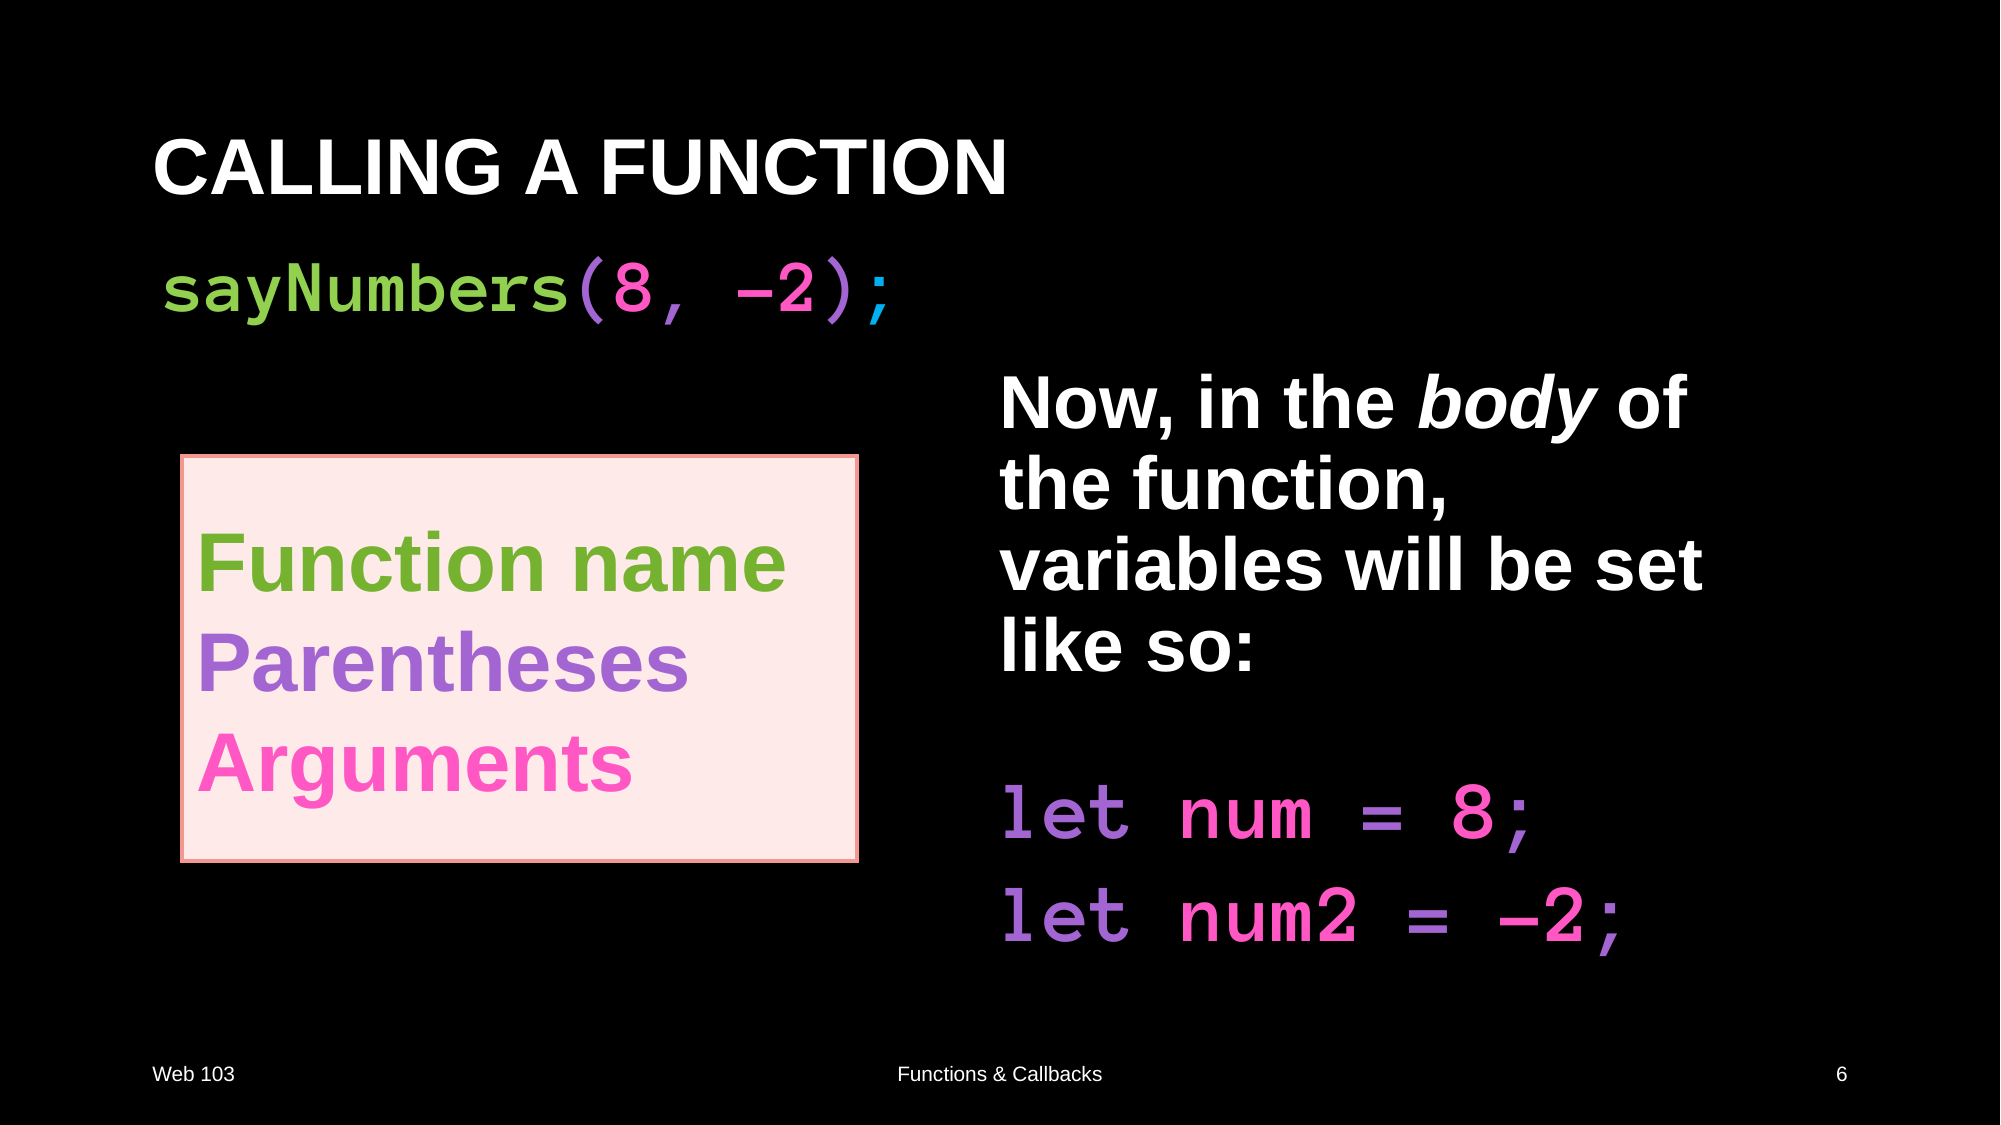

# Calling a function
sayNumbers(8, -2);
Now, in the body of the function, variables will be set like so:

let num = 8;
let num2 = -2;
Function name
Parentheses
Arguments
Web 103
Functions & Callbacks
6